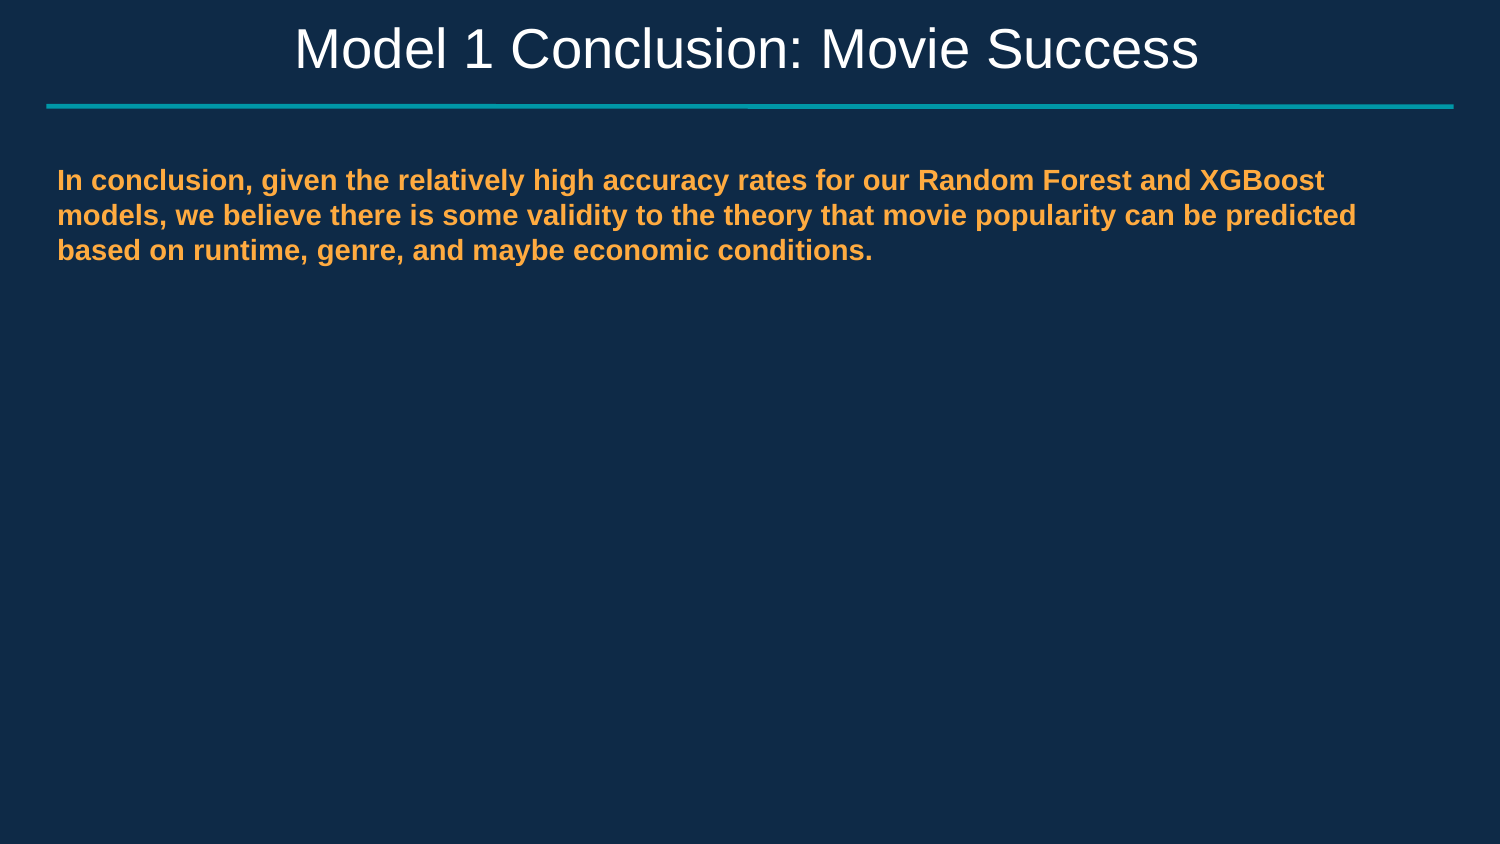

Model 1 Conclusion: Movie Success
In conclusion, given the relatively high accuracy rates for our Random Forest and XGBoost models, we believe there is some validity to the theory that movie popularity can be predicted based on runtime, genre, and maybe economic conditions.